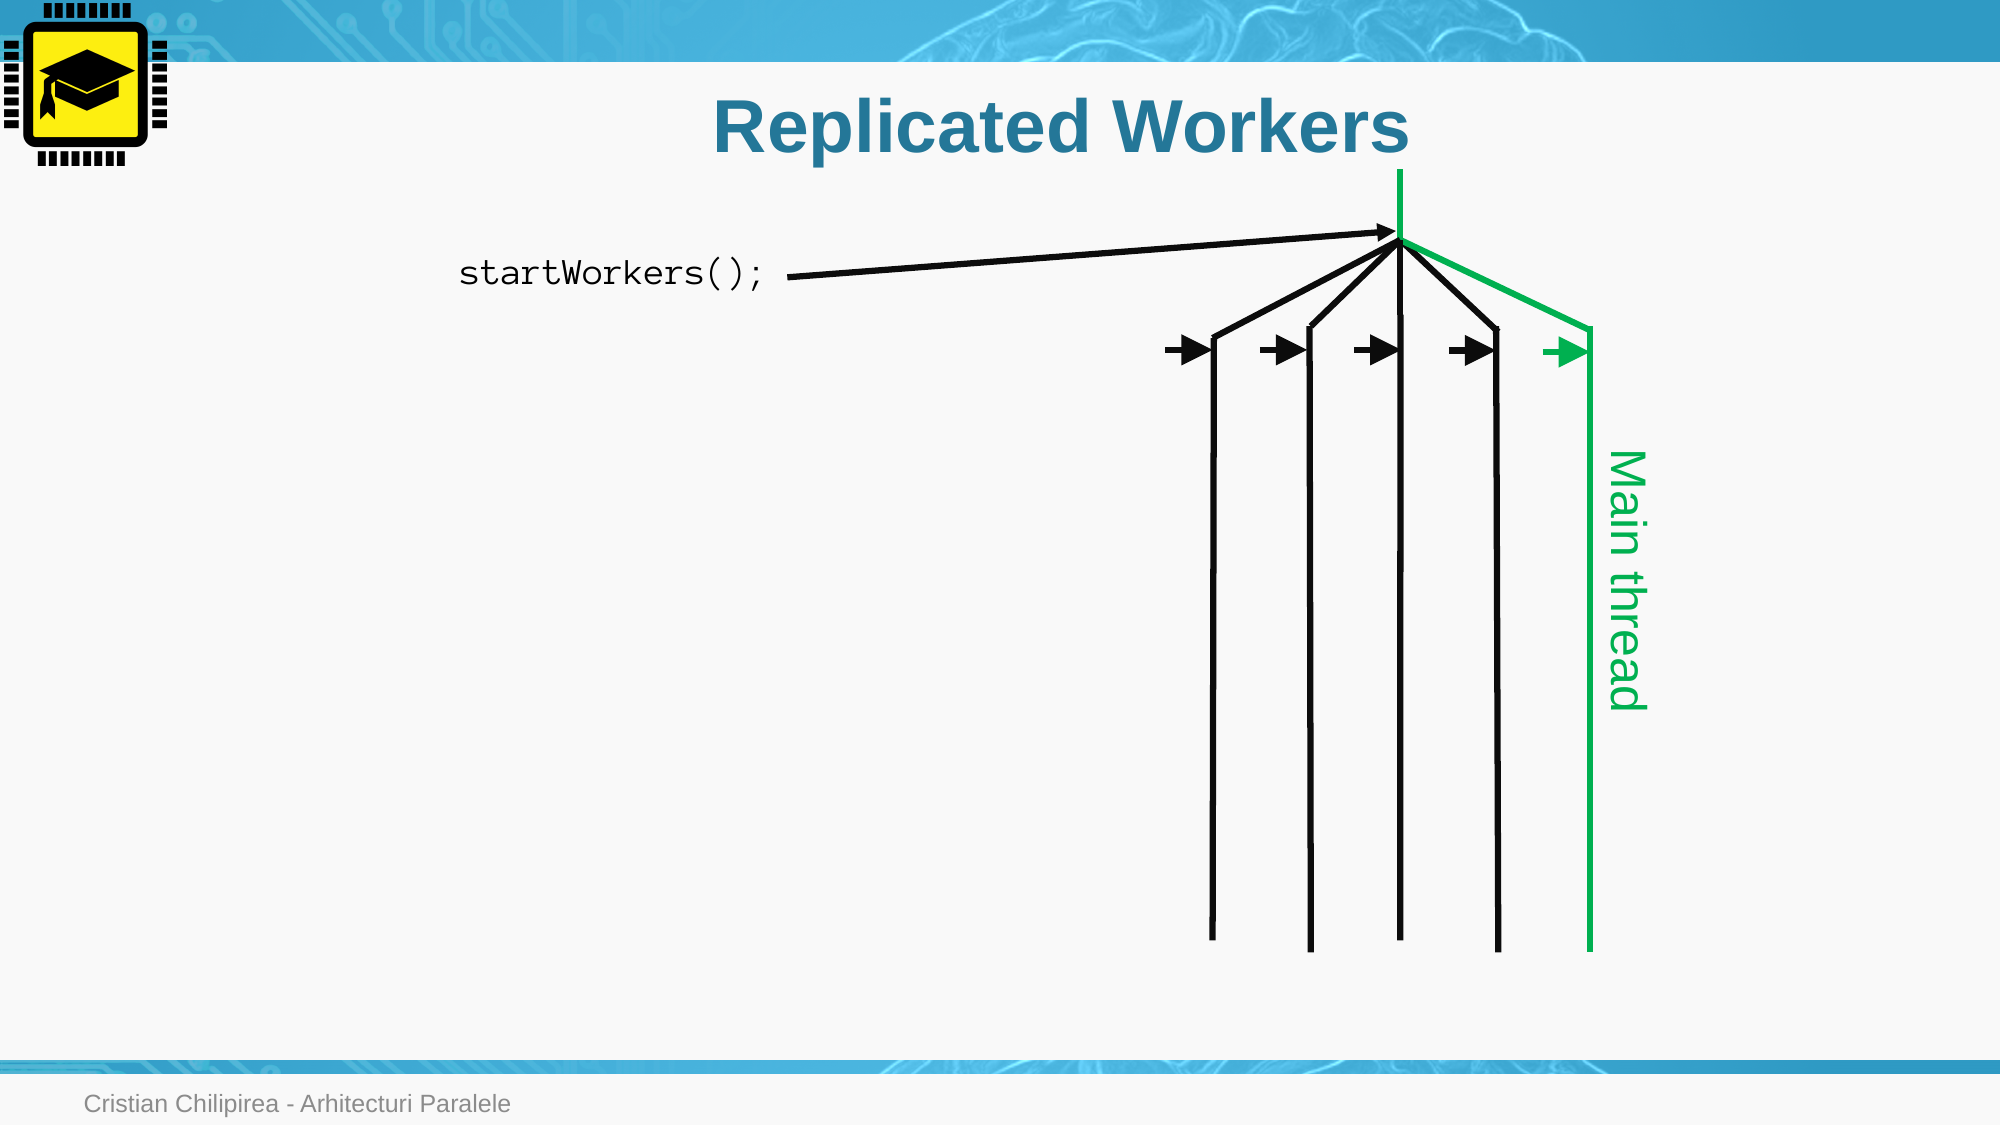

# Replicated Workers
startWorkers();

Main thread
Cristian Chilipirea - Arhitecturi Paralele